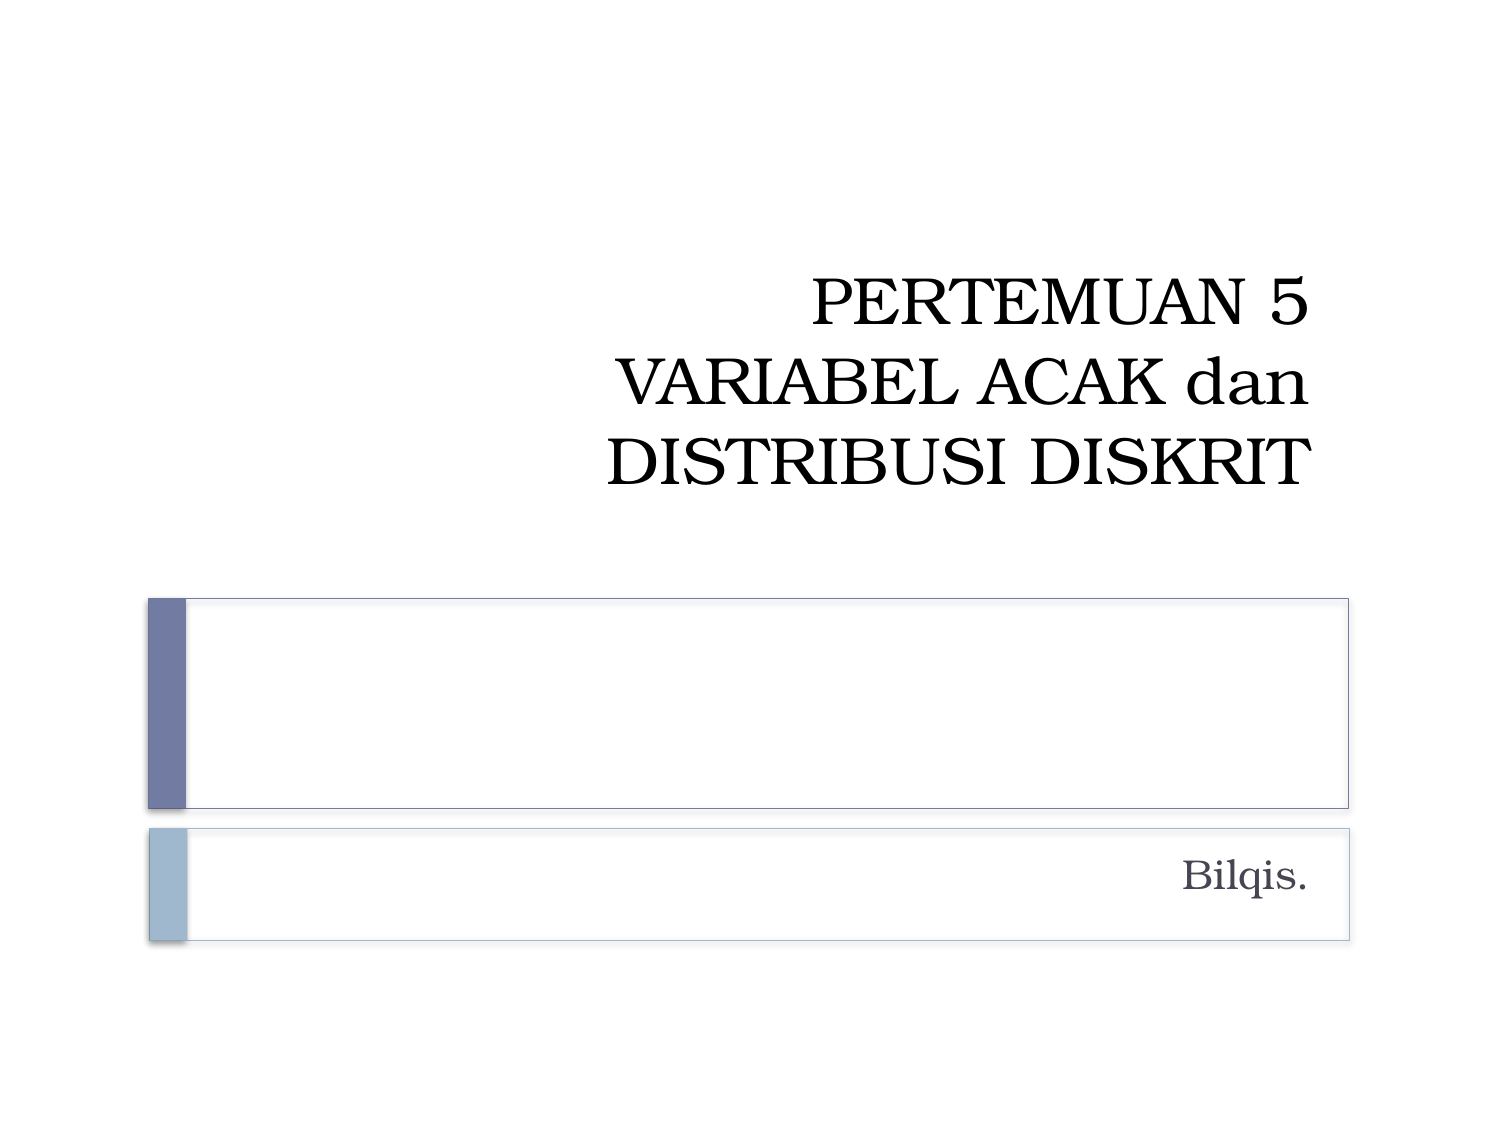

# PERTEMUAN 5 VARIABEL ACAK dan DISTRIBUSI DISKRIT
Bilqis.